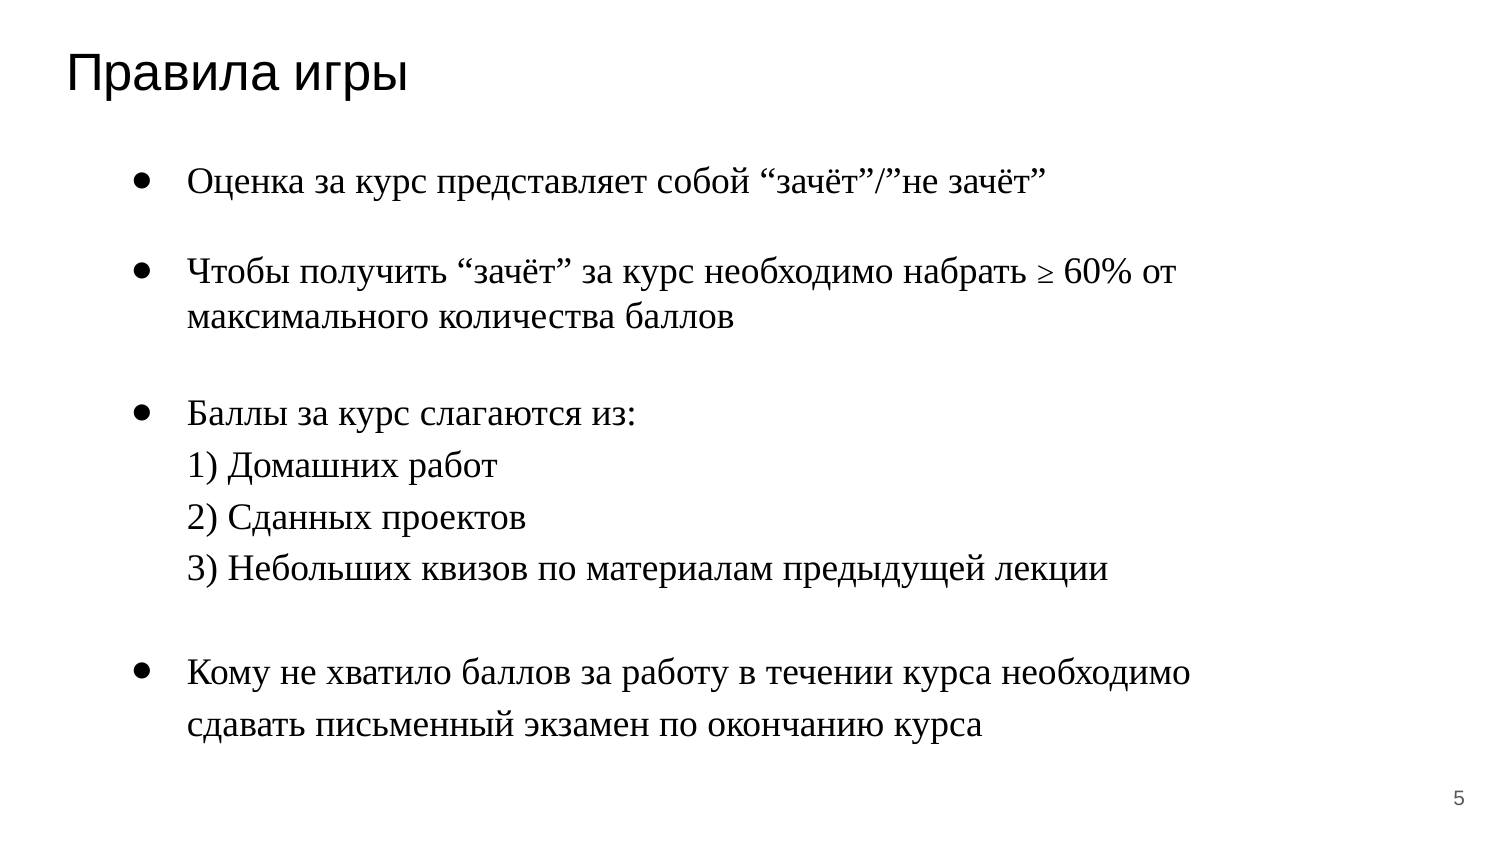

# Правила игры
Оценка за курс представляет собой “зачёт”/”не зачёт”

Чтобы получить “зачёт” за курс необходимо набрать ≥ 60% от максимального количества баллов

Баллы за курс слагаются из:
1) Домашних работ
2) Сданных проектов
3) Небольших квизов по материалам предыдущей лекции

Кому не хватило баллов за работу в течении курса необходимо сдавать письменный экзамен по окончанию курса

5